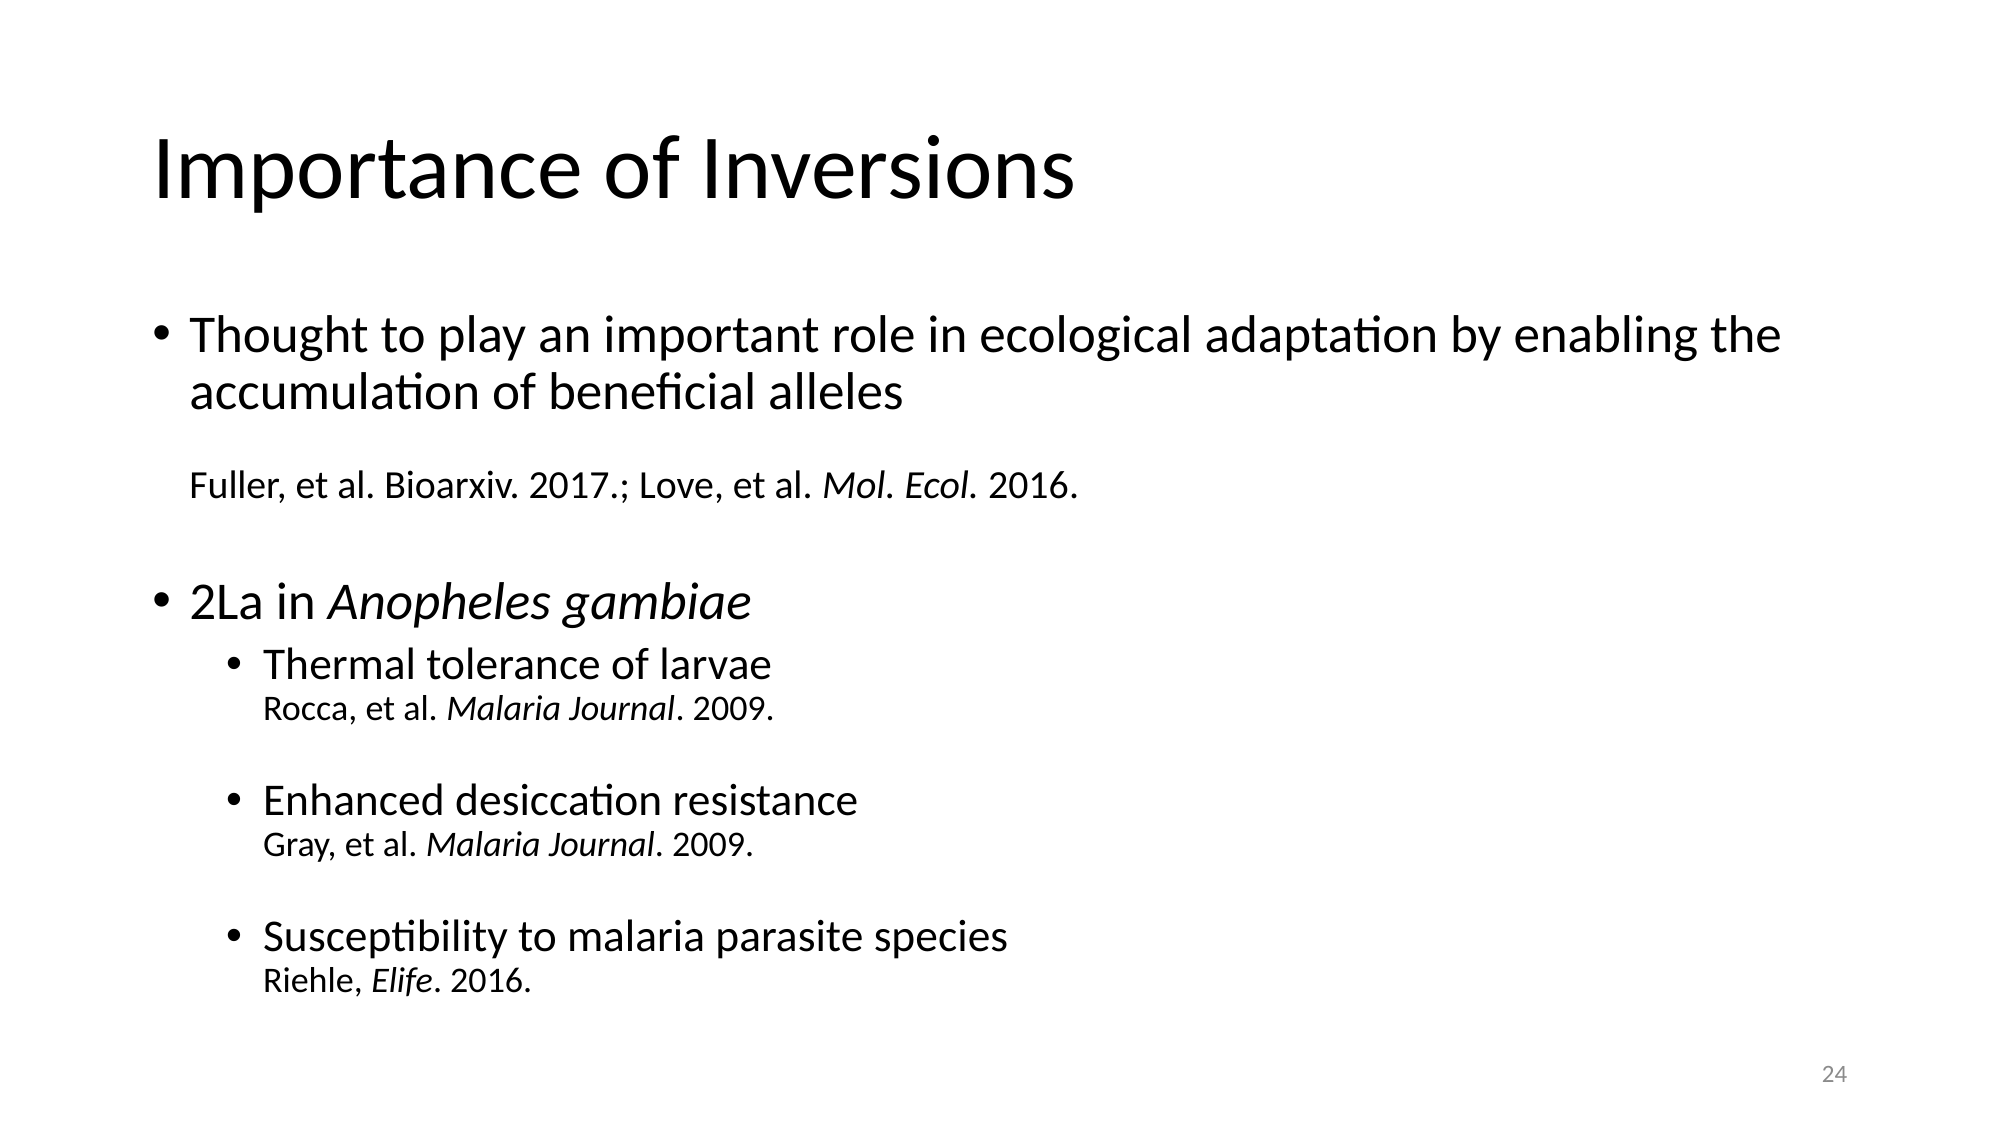

# Importance of Inversions
Thought to play an important role in ecological adaptation by enabling the accumulation of beneficial alleles
Fuller, et al. Bioarxiv. 2017.; Love, et al. Mol. Ecol. 2016.
2La in Anopheles gambiae
Thermal tolerance of larvae
Rocca, et al. Malaria Journal. 2009.
Enhanced desiccation resistance
Gray, et al. Malaria Journal. 2009.
Susceptibility to malaria parasite species
Riehle, Elife. 2016.
24